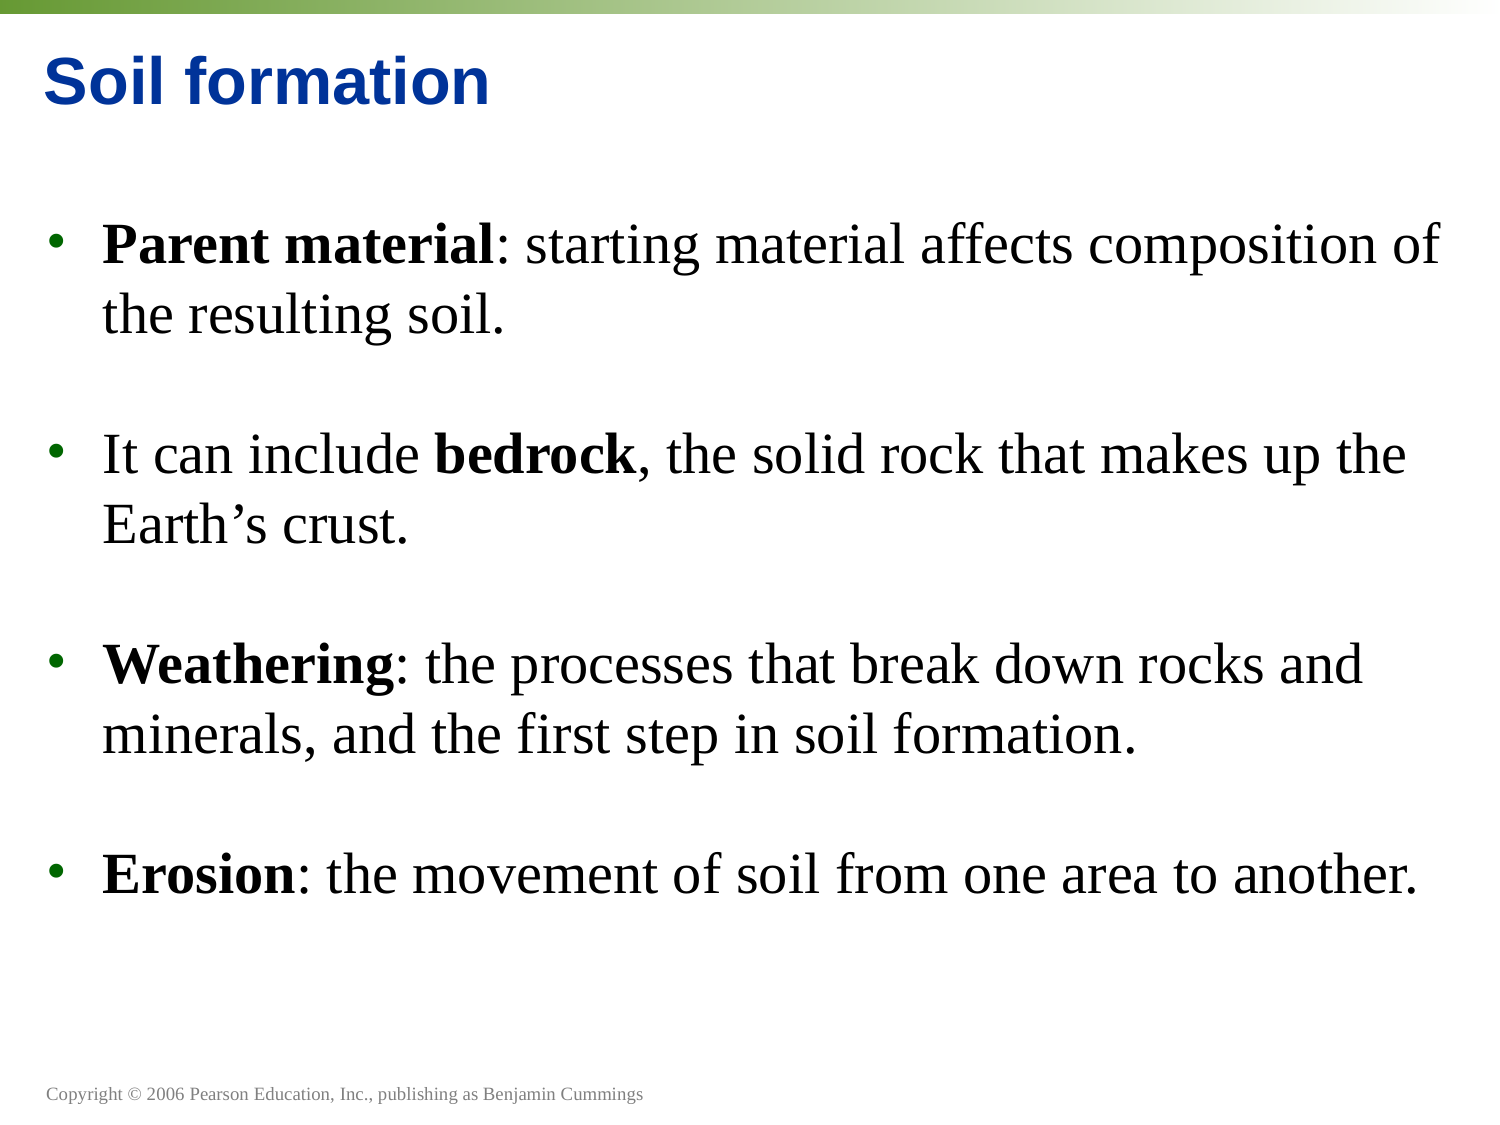

# Soil formation
Parent material: starting material affects composition of the resulting soil.

It can include bedrock, the solid rock that makes up the Earth’s crust.

Weathering: the processes that break down rocks and minerals, and the first step in soil formation.

Erosion: the movement of soil from one area to another.